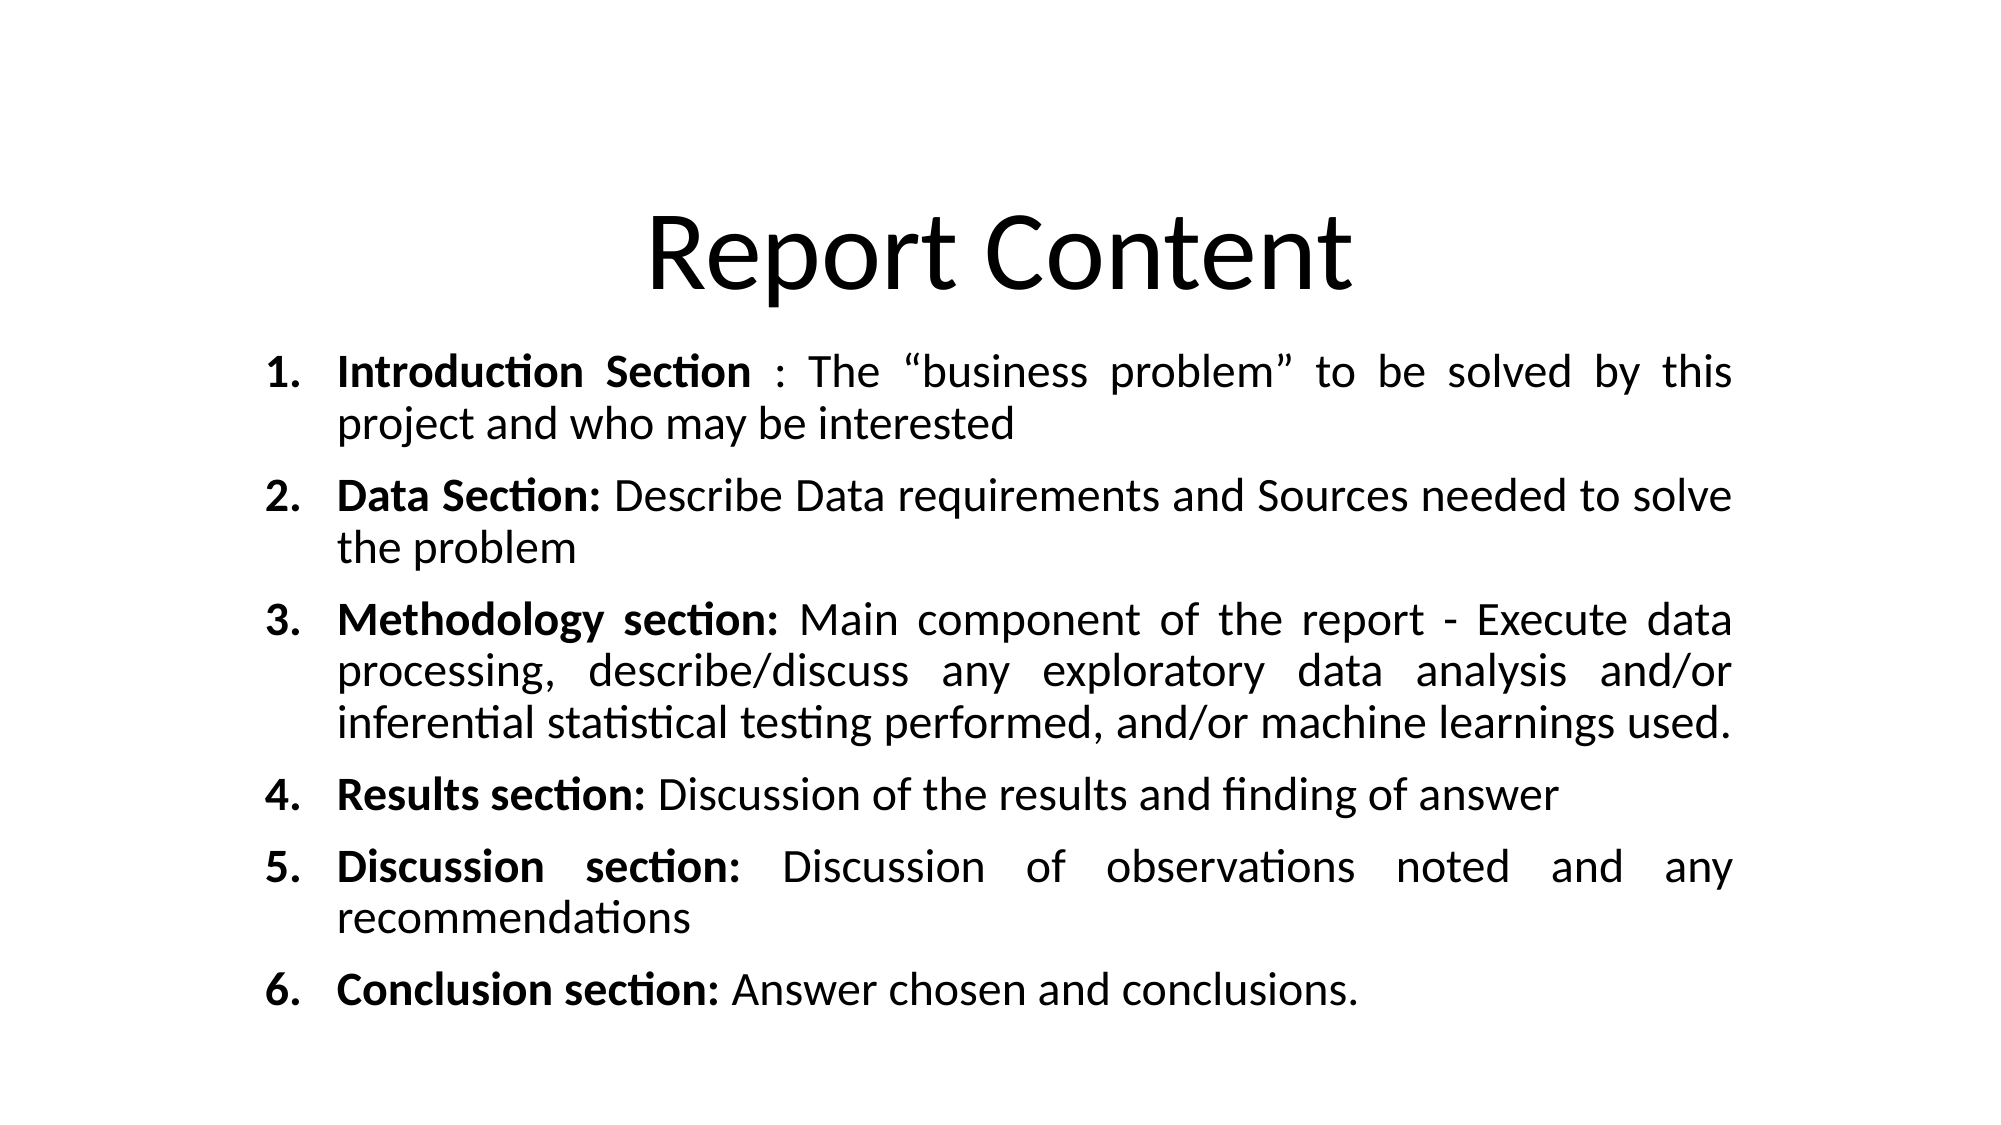

# Report Content
Introduction Section : The “business problem” to be solved by this project and who may be interested
Data Section: Describe Data requirements and Sources needed to solve the problem
Methodology section: Main component of the report - Execute data processing, describe/discuss any exploratory data analysis and/or inferential statistical testing performed, and/or machine learnings used.
Results section: Discussion of the results and finding of answer
Discussion section: Discussion of observations noted and any recommendations
Conclusion section: Answer chosen and conclusions.